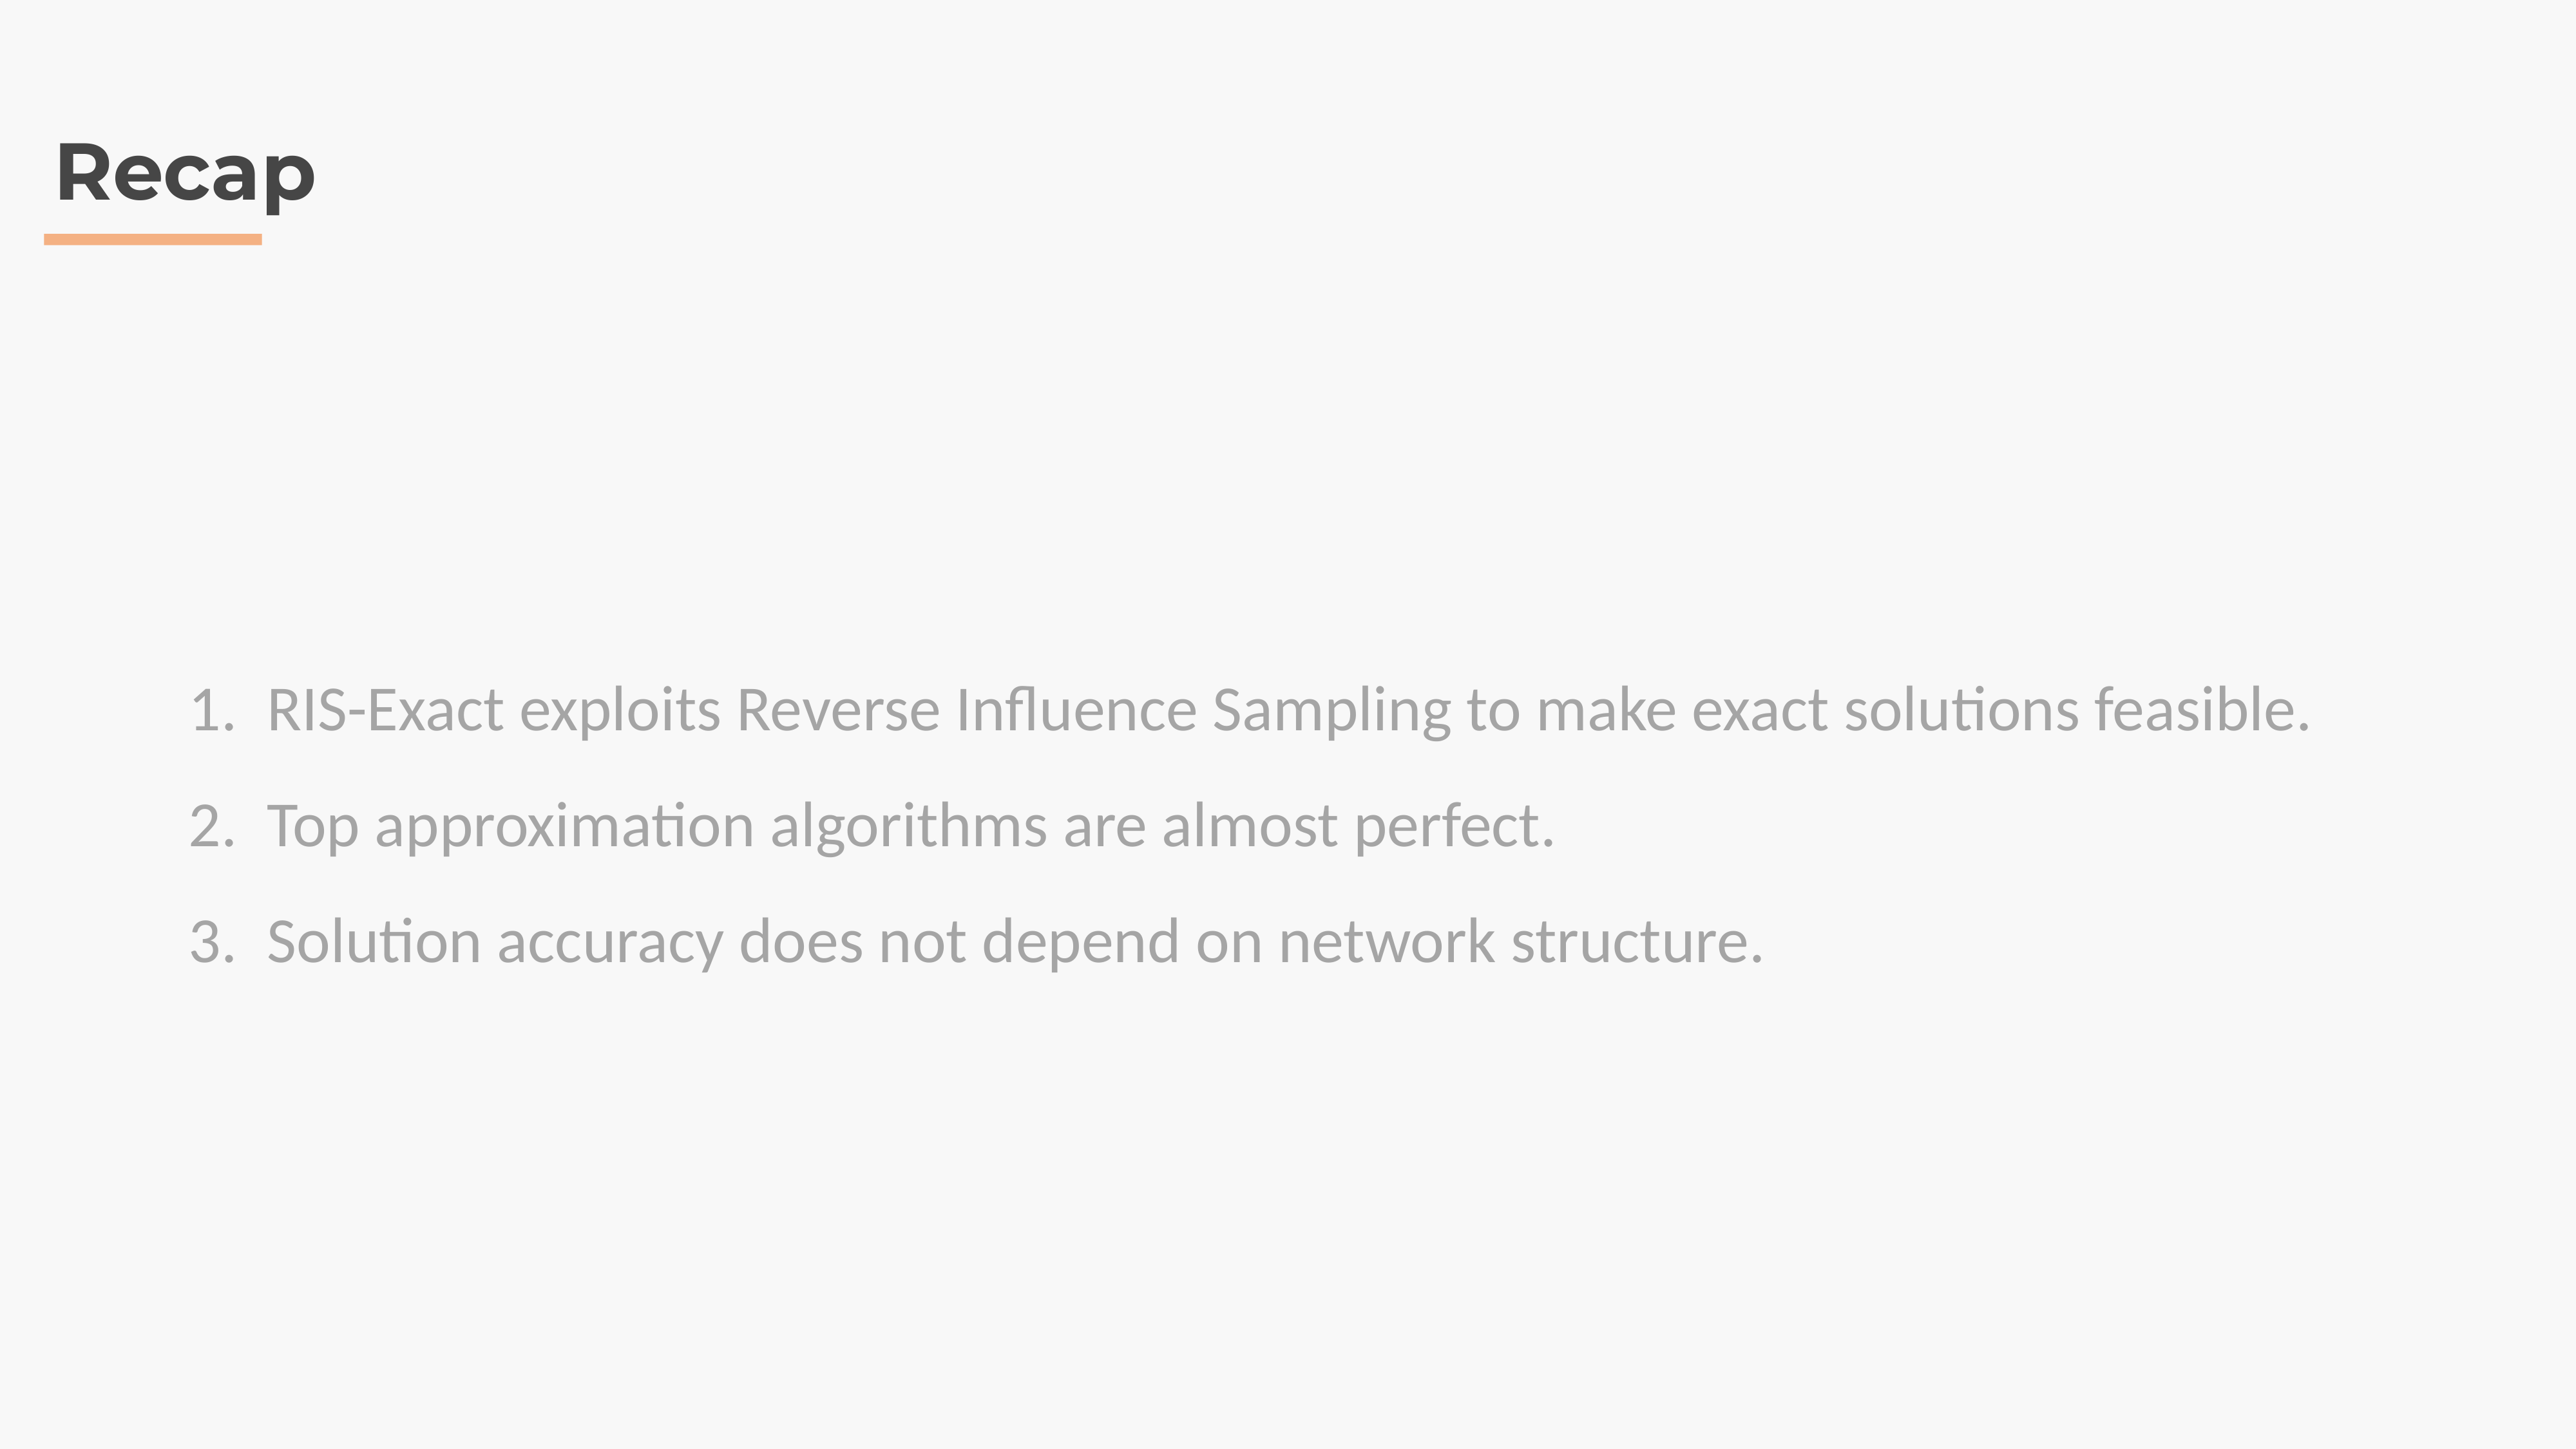

Recap

RIS-Exact exploits Reverse Influence Sampling to make exact solutions feasible.
Top approximation algorithms are almost perfect.
Solution accuracy does not depend on network structure.